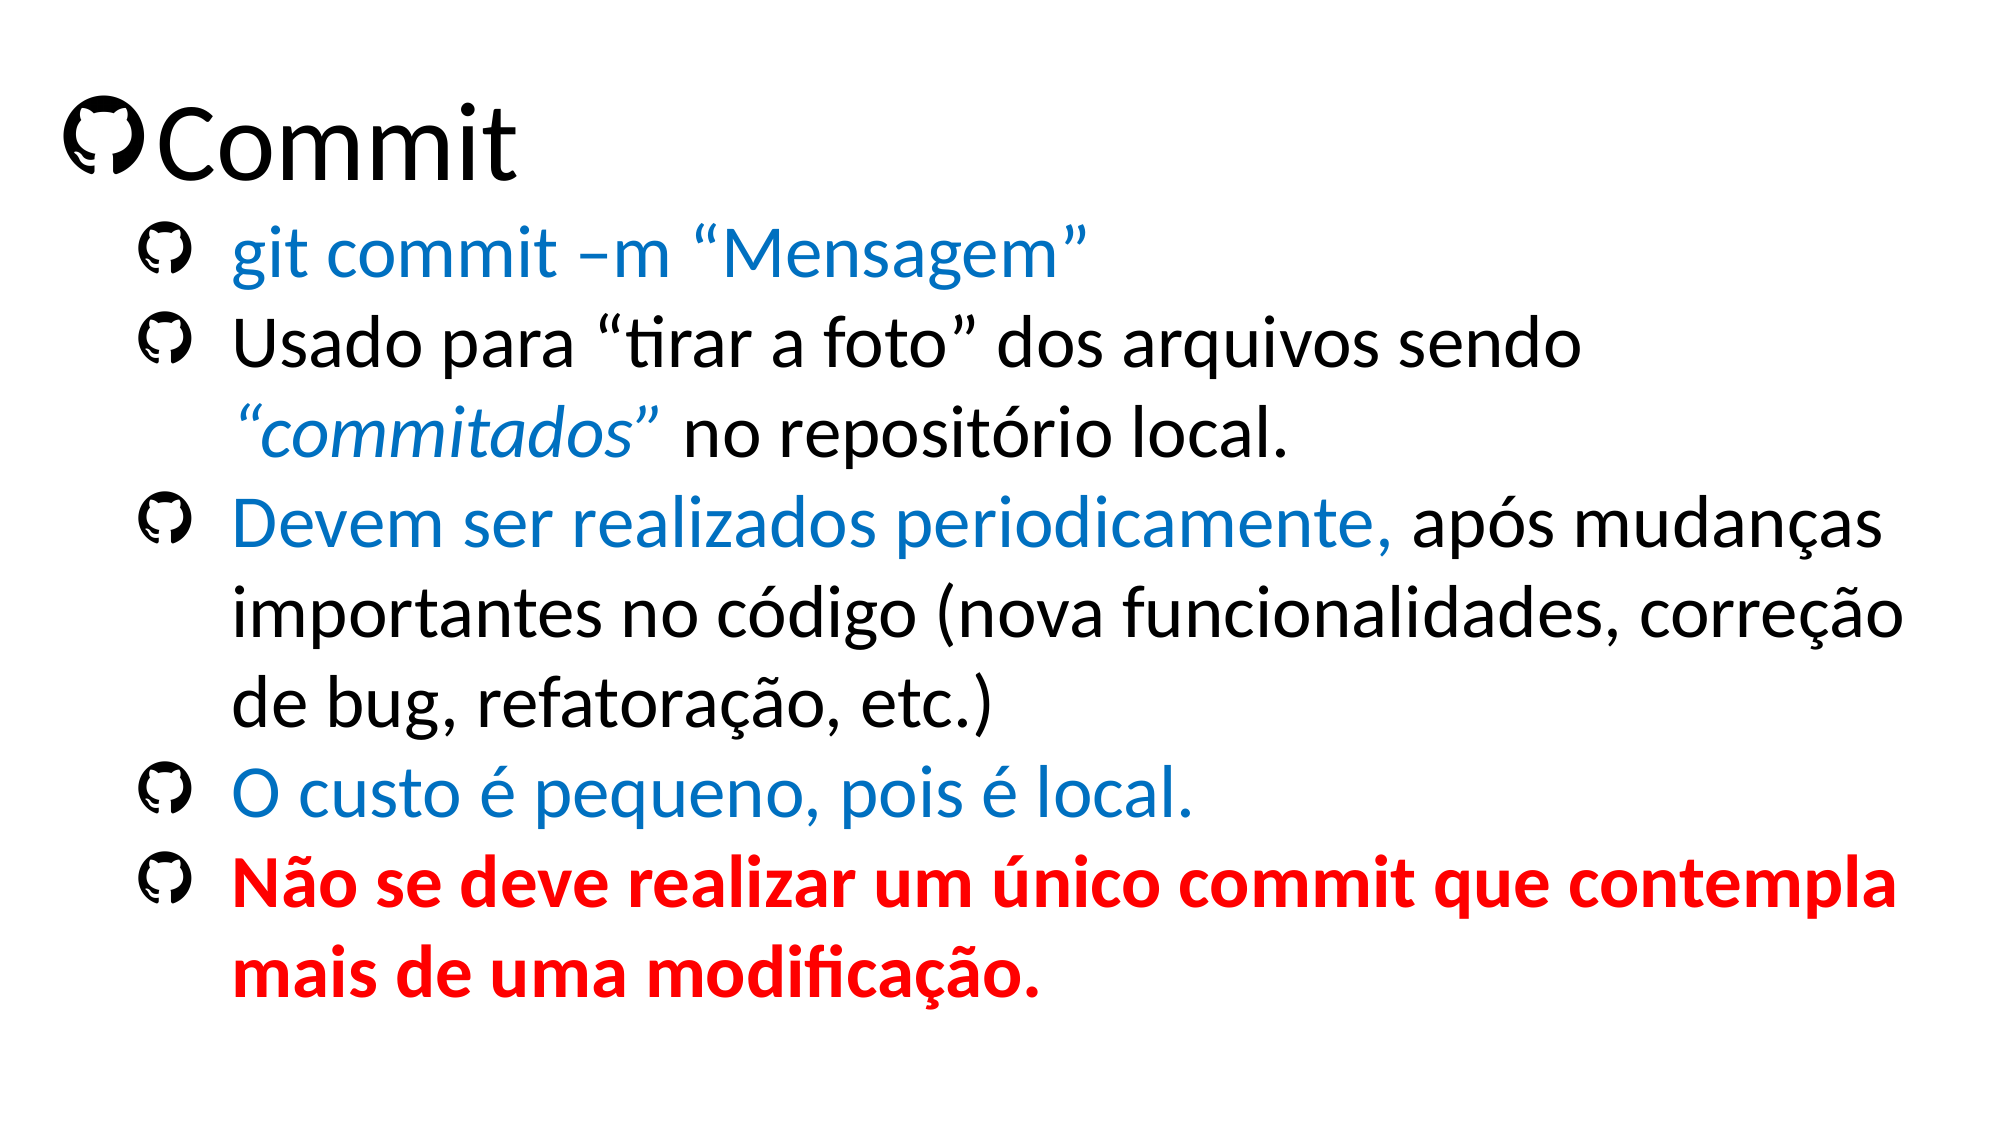

Commit
git commit –m “Mensagem”
Usado para “tirar a foto” dos arquivos sendo “commitados” no repositório local.
Devem ser realizados periodicamente, após mudanças importantes no código (nova funcionalidades, correção de bug, refatoração, etc.)
O custo é pequeno, pois é local.
Não se deve realizar um único commit que contempla mais de uma modificação.